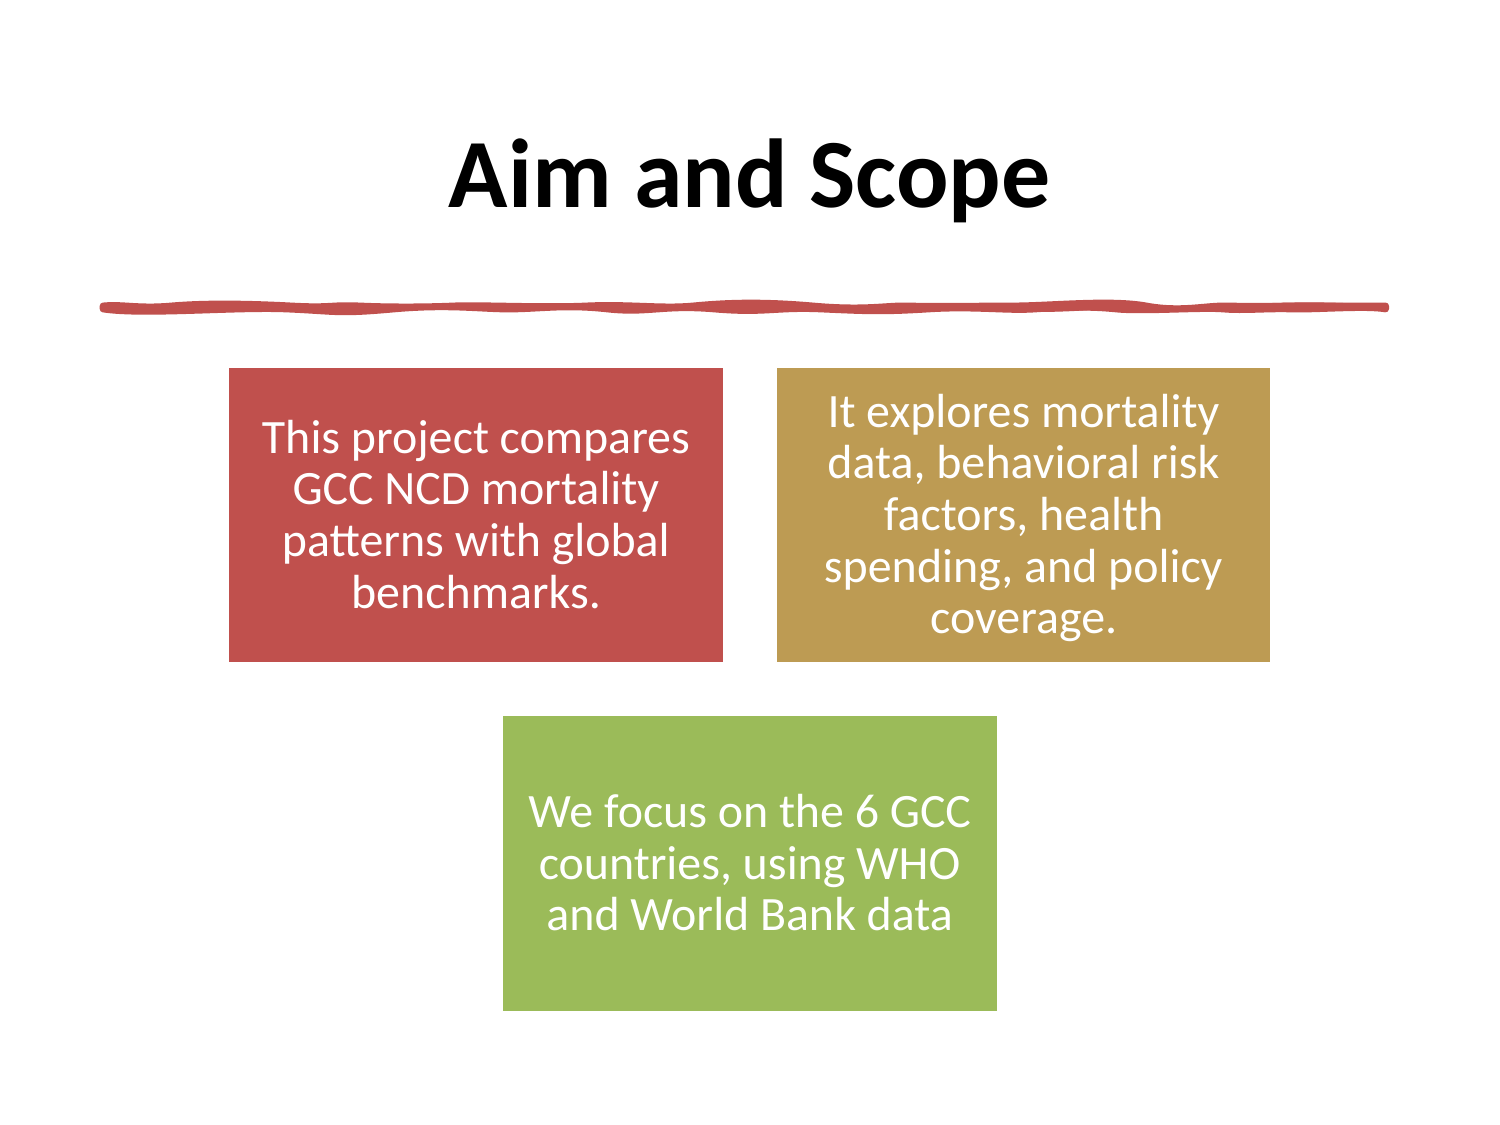

# Aim and Scope

This project compares GCC NCD mortality patterns with global benchmarks.
It explores mortality data, behavioral risk factors, health spending, and policy coverage.
We focus on the 6 GCC countries, using WHO and World Bank data